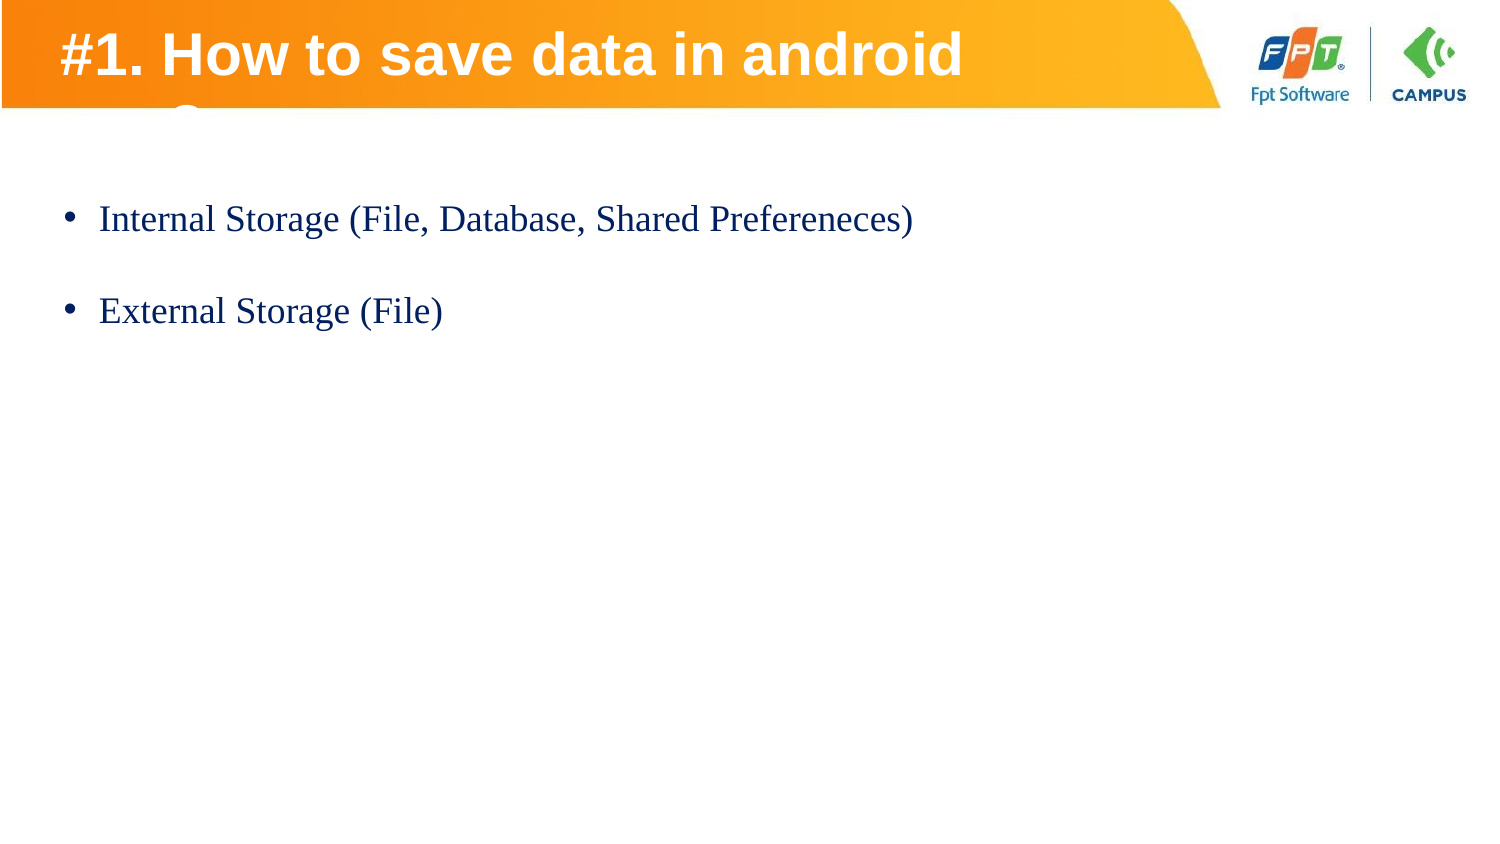

# #1. How to save data in android app?
Internal Storage (File, Database, Shared Prefereneces)

External Storage (File)